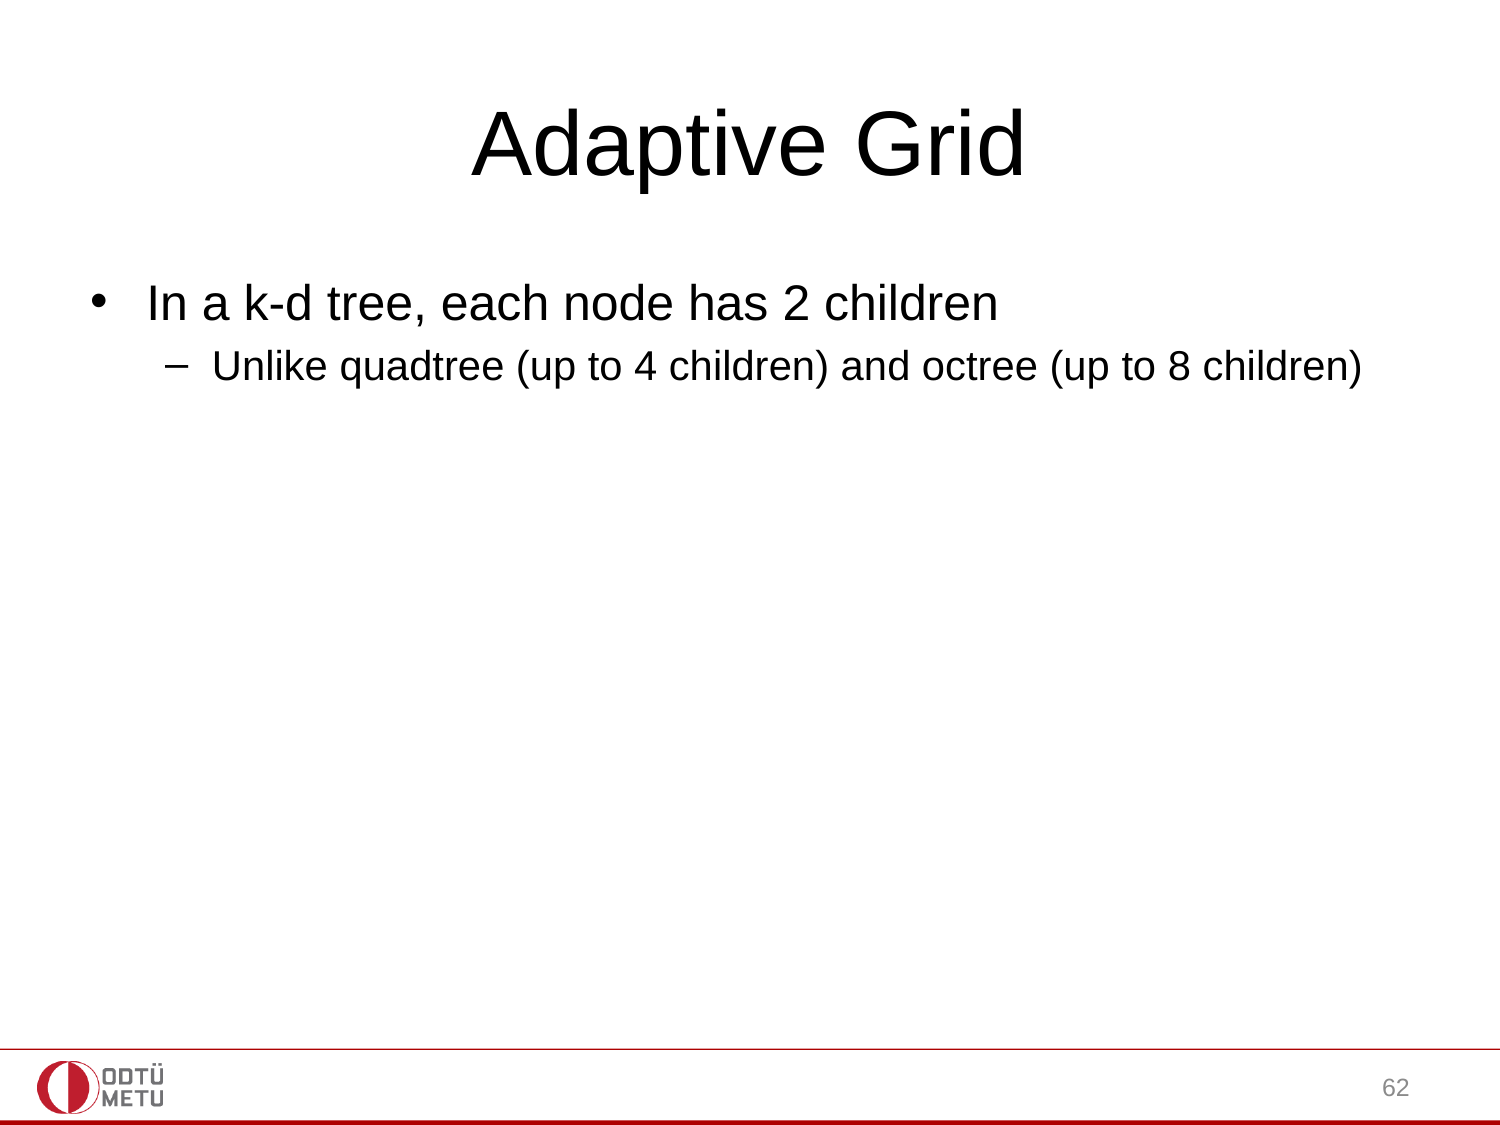

# Adaptive Grid
In a k-d tree, each node has 2 children
Unlike quadtree (up to 4 children) and octree (up to 8 children)

62